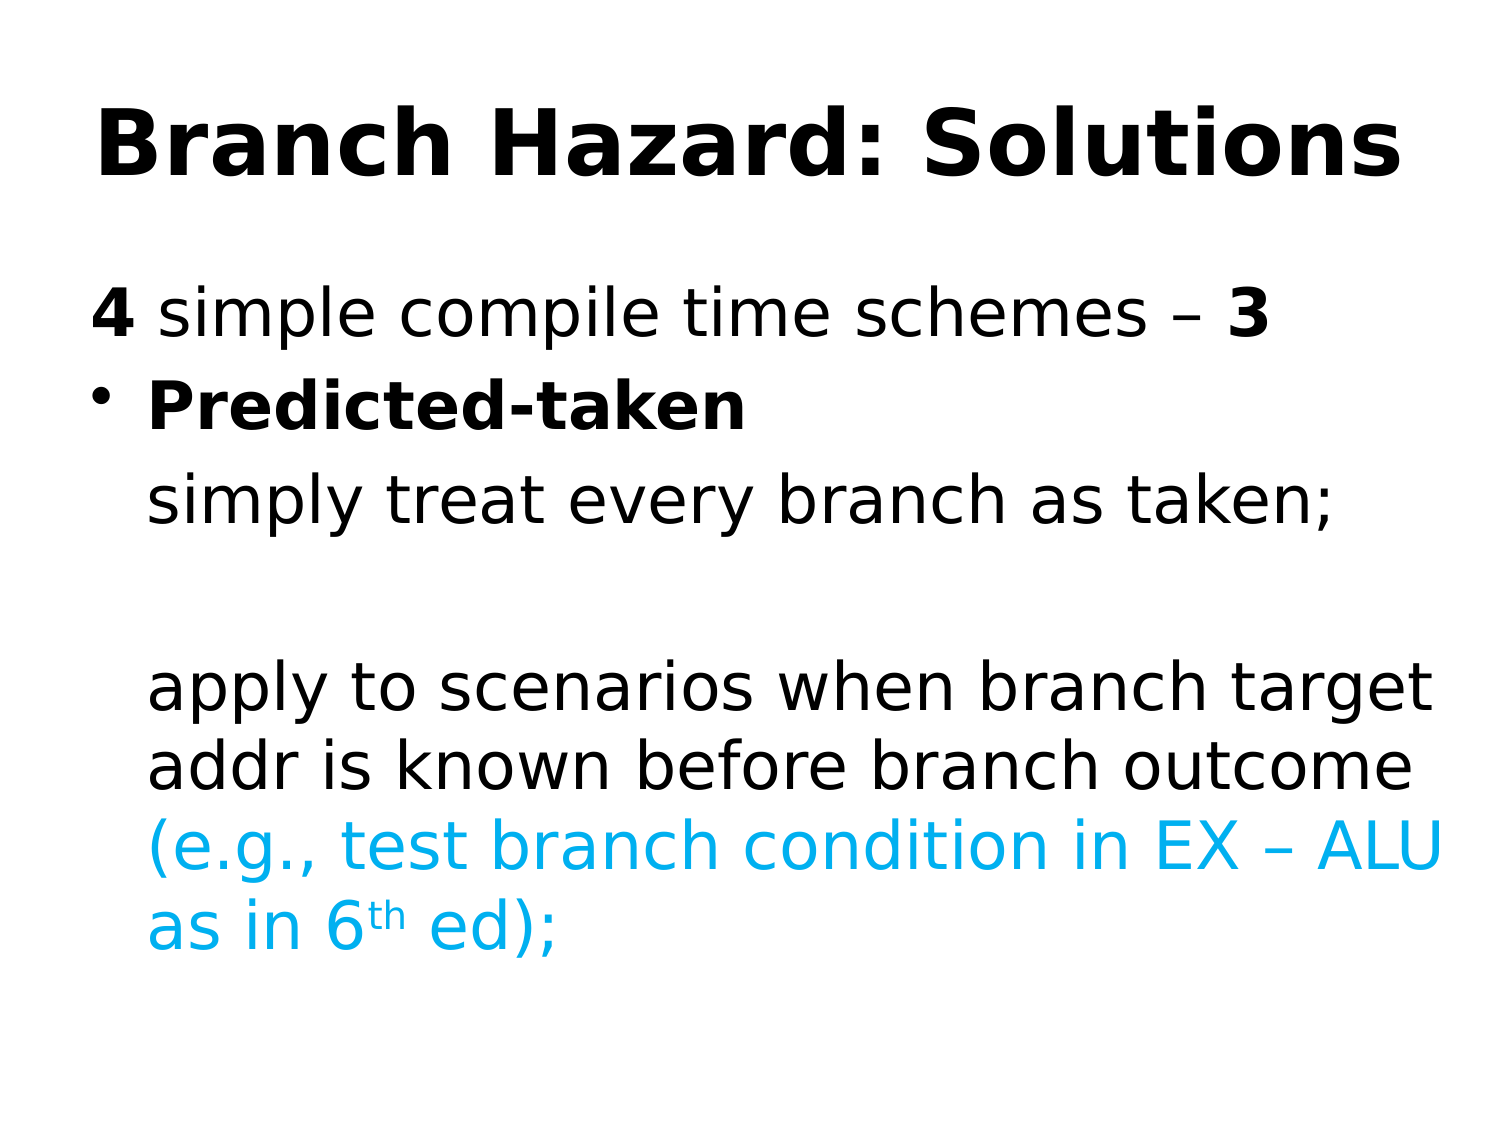

# Branch Hazard: Solutions
4 simple compile time schemes – 3
Predicted-taken
	simply treat every branch as taken;

	apply to scenarios when branch target addr is known before branch outcome (e.g., test branch condition in EX – ALU as in 6th ed);